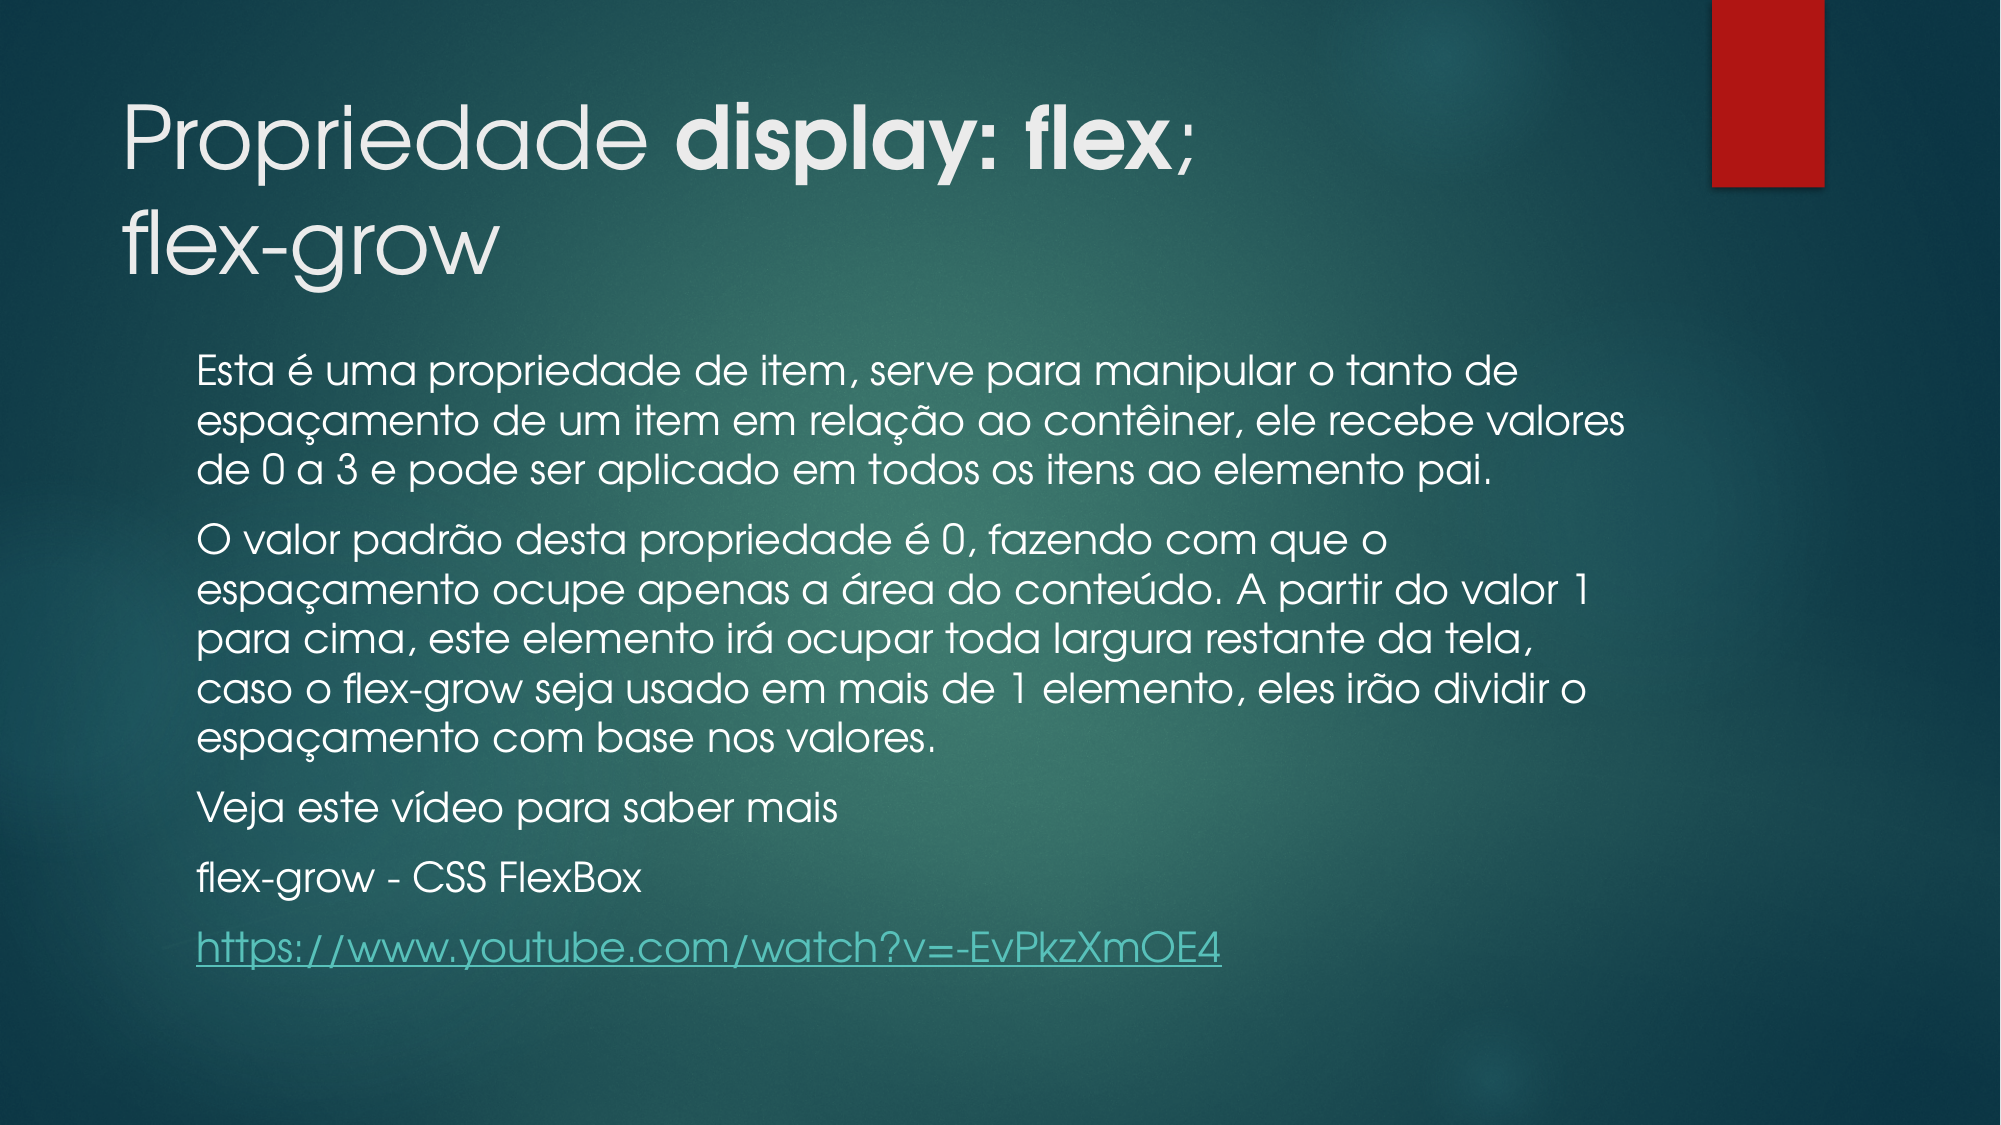

# Propriedade display: flex;
flex-grow
Esta é uma propriedade de item, serve para manipular o tanto de espaçamento de um item em relação ao contêiner, ele recebe valores de 0 a 3 e pode ser aplicado em todos os itens ao elemento pai.
O valor padrão desta propriedade é 0, fazendo com que o espaçamento ocupe apenas a área do conteúdo. A partir do valor 1 para cima, este elemento irá ocupar toda largura restante da tela, caso o flex-grow seja usado em mais de 1 elemento, eles irão dividir o espaçamento com base nos valores.
Veja este vídeo para saber mais
flex-grow - CSS FlexBox
https://www.youtube.com/watch?v=-EvPkzXmOE4